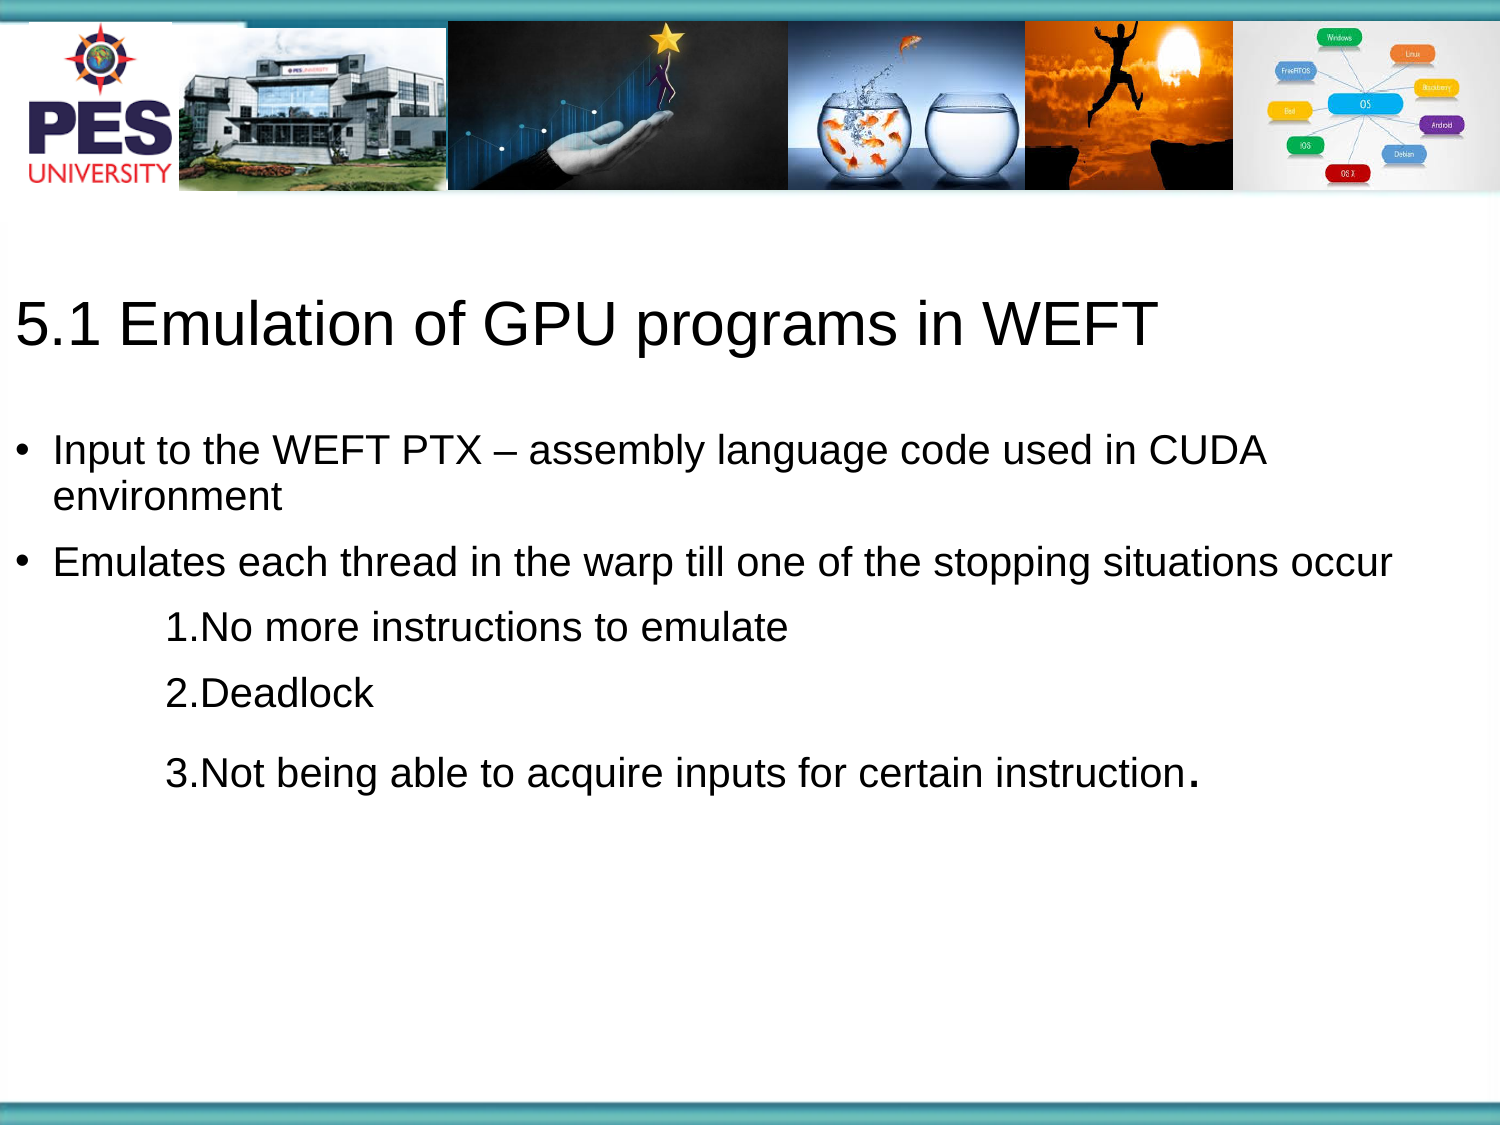

5.1 Emulation of GPU programs in WEFT
Input to the WEFT PTX – assembly language code used in CUDA environment
Emulates each thread in the warp till one of the stopping situations occur
	1.No more instructions to emulate
	2.Deadlock
	3.Not being able to acquire inputs for certain instruction.